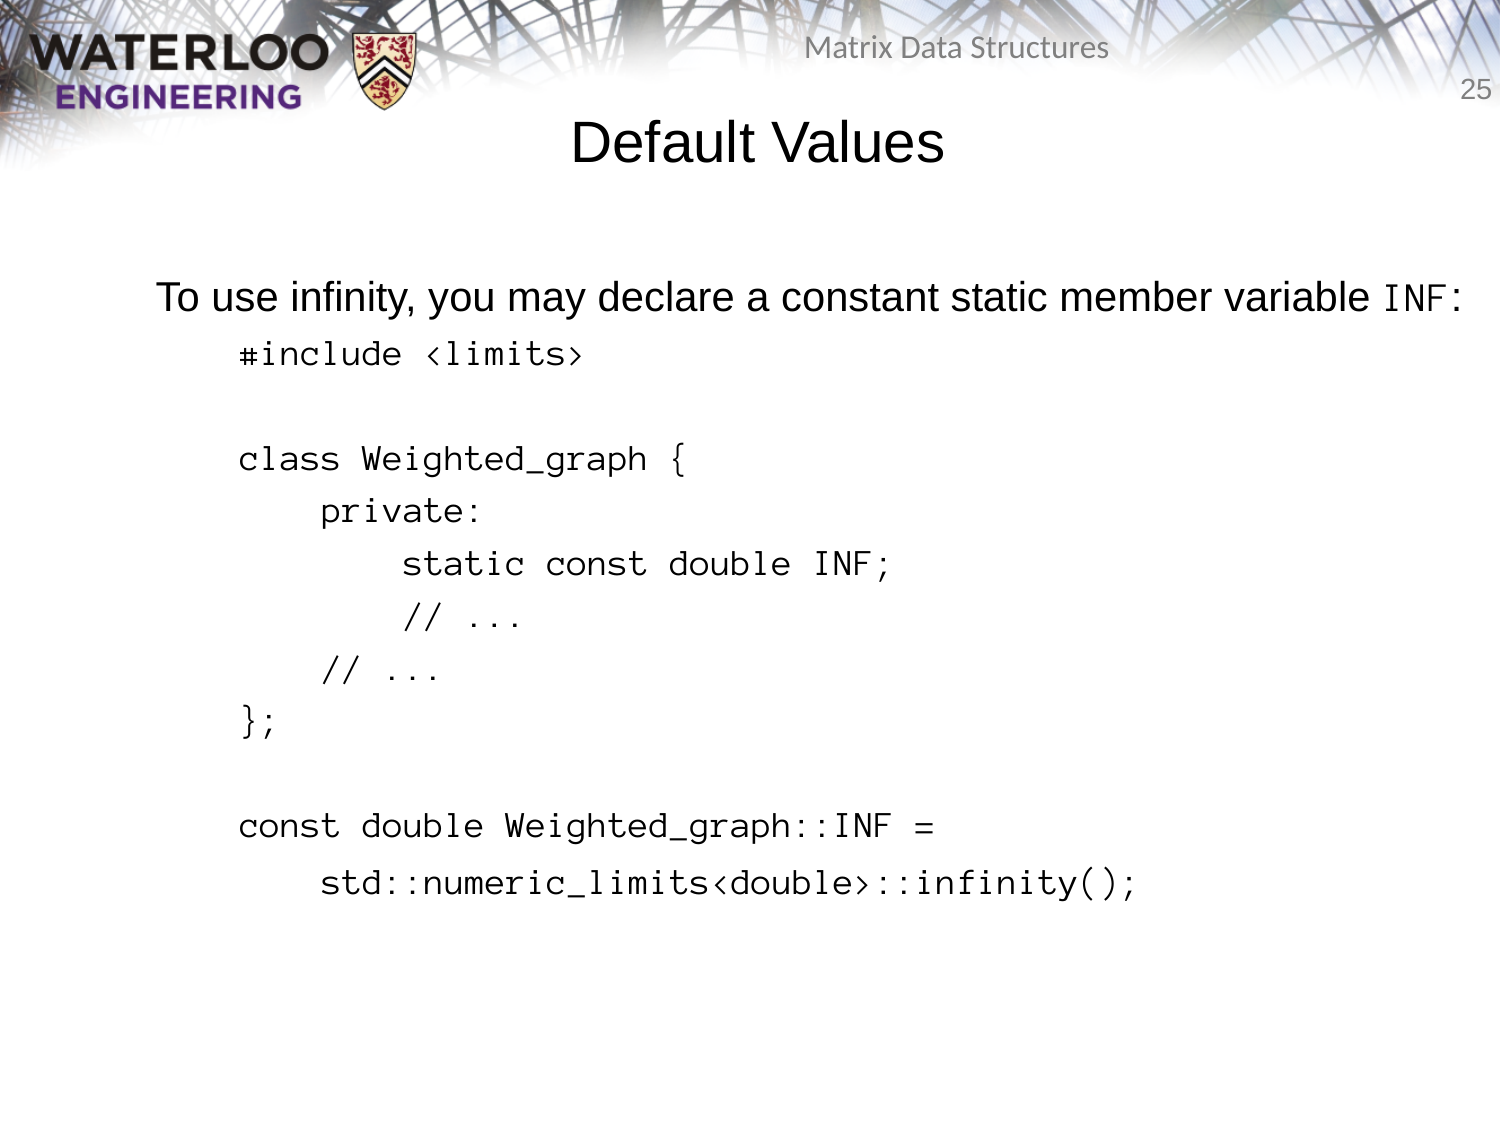

# Default Values
To use infinity, you may declare a constant static member variable INF:
#include <limits>

class Weighted_graph {
    private:
        static const double INF;
        // ...
    // ...
};

const double Weighted_graph::INF =
    std::numeric_limits<double>::infinity();